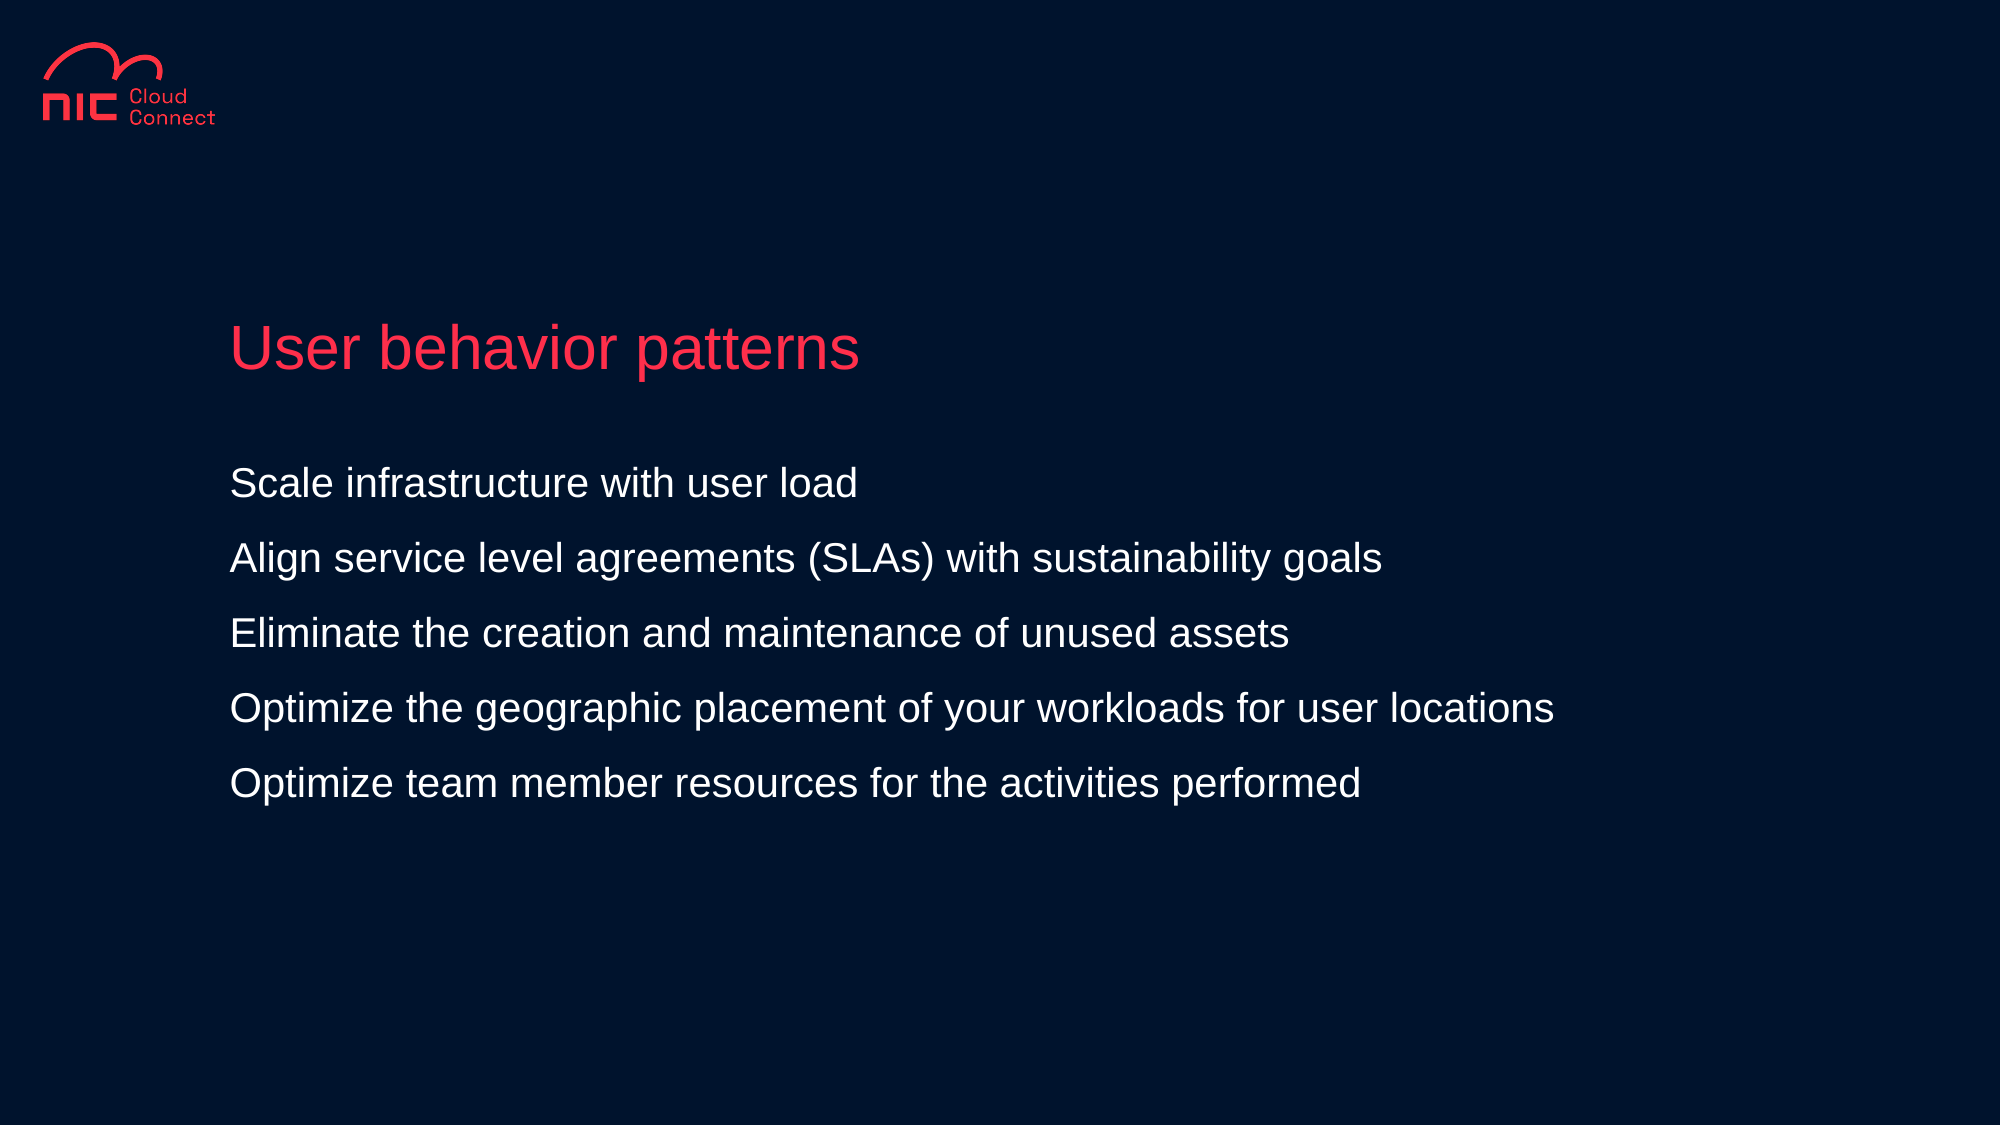

# User behavior patterns
Scale infrastructure with user load
Align service level agreements (SLAs) with sustainability goals
Eliminate the creation and maintenance of unused assets
Optimize the geographic placement of your workloads for user locations
Optimize team member resources for the activities performed